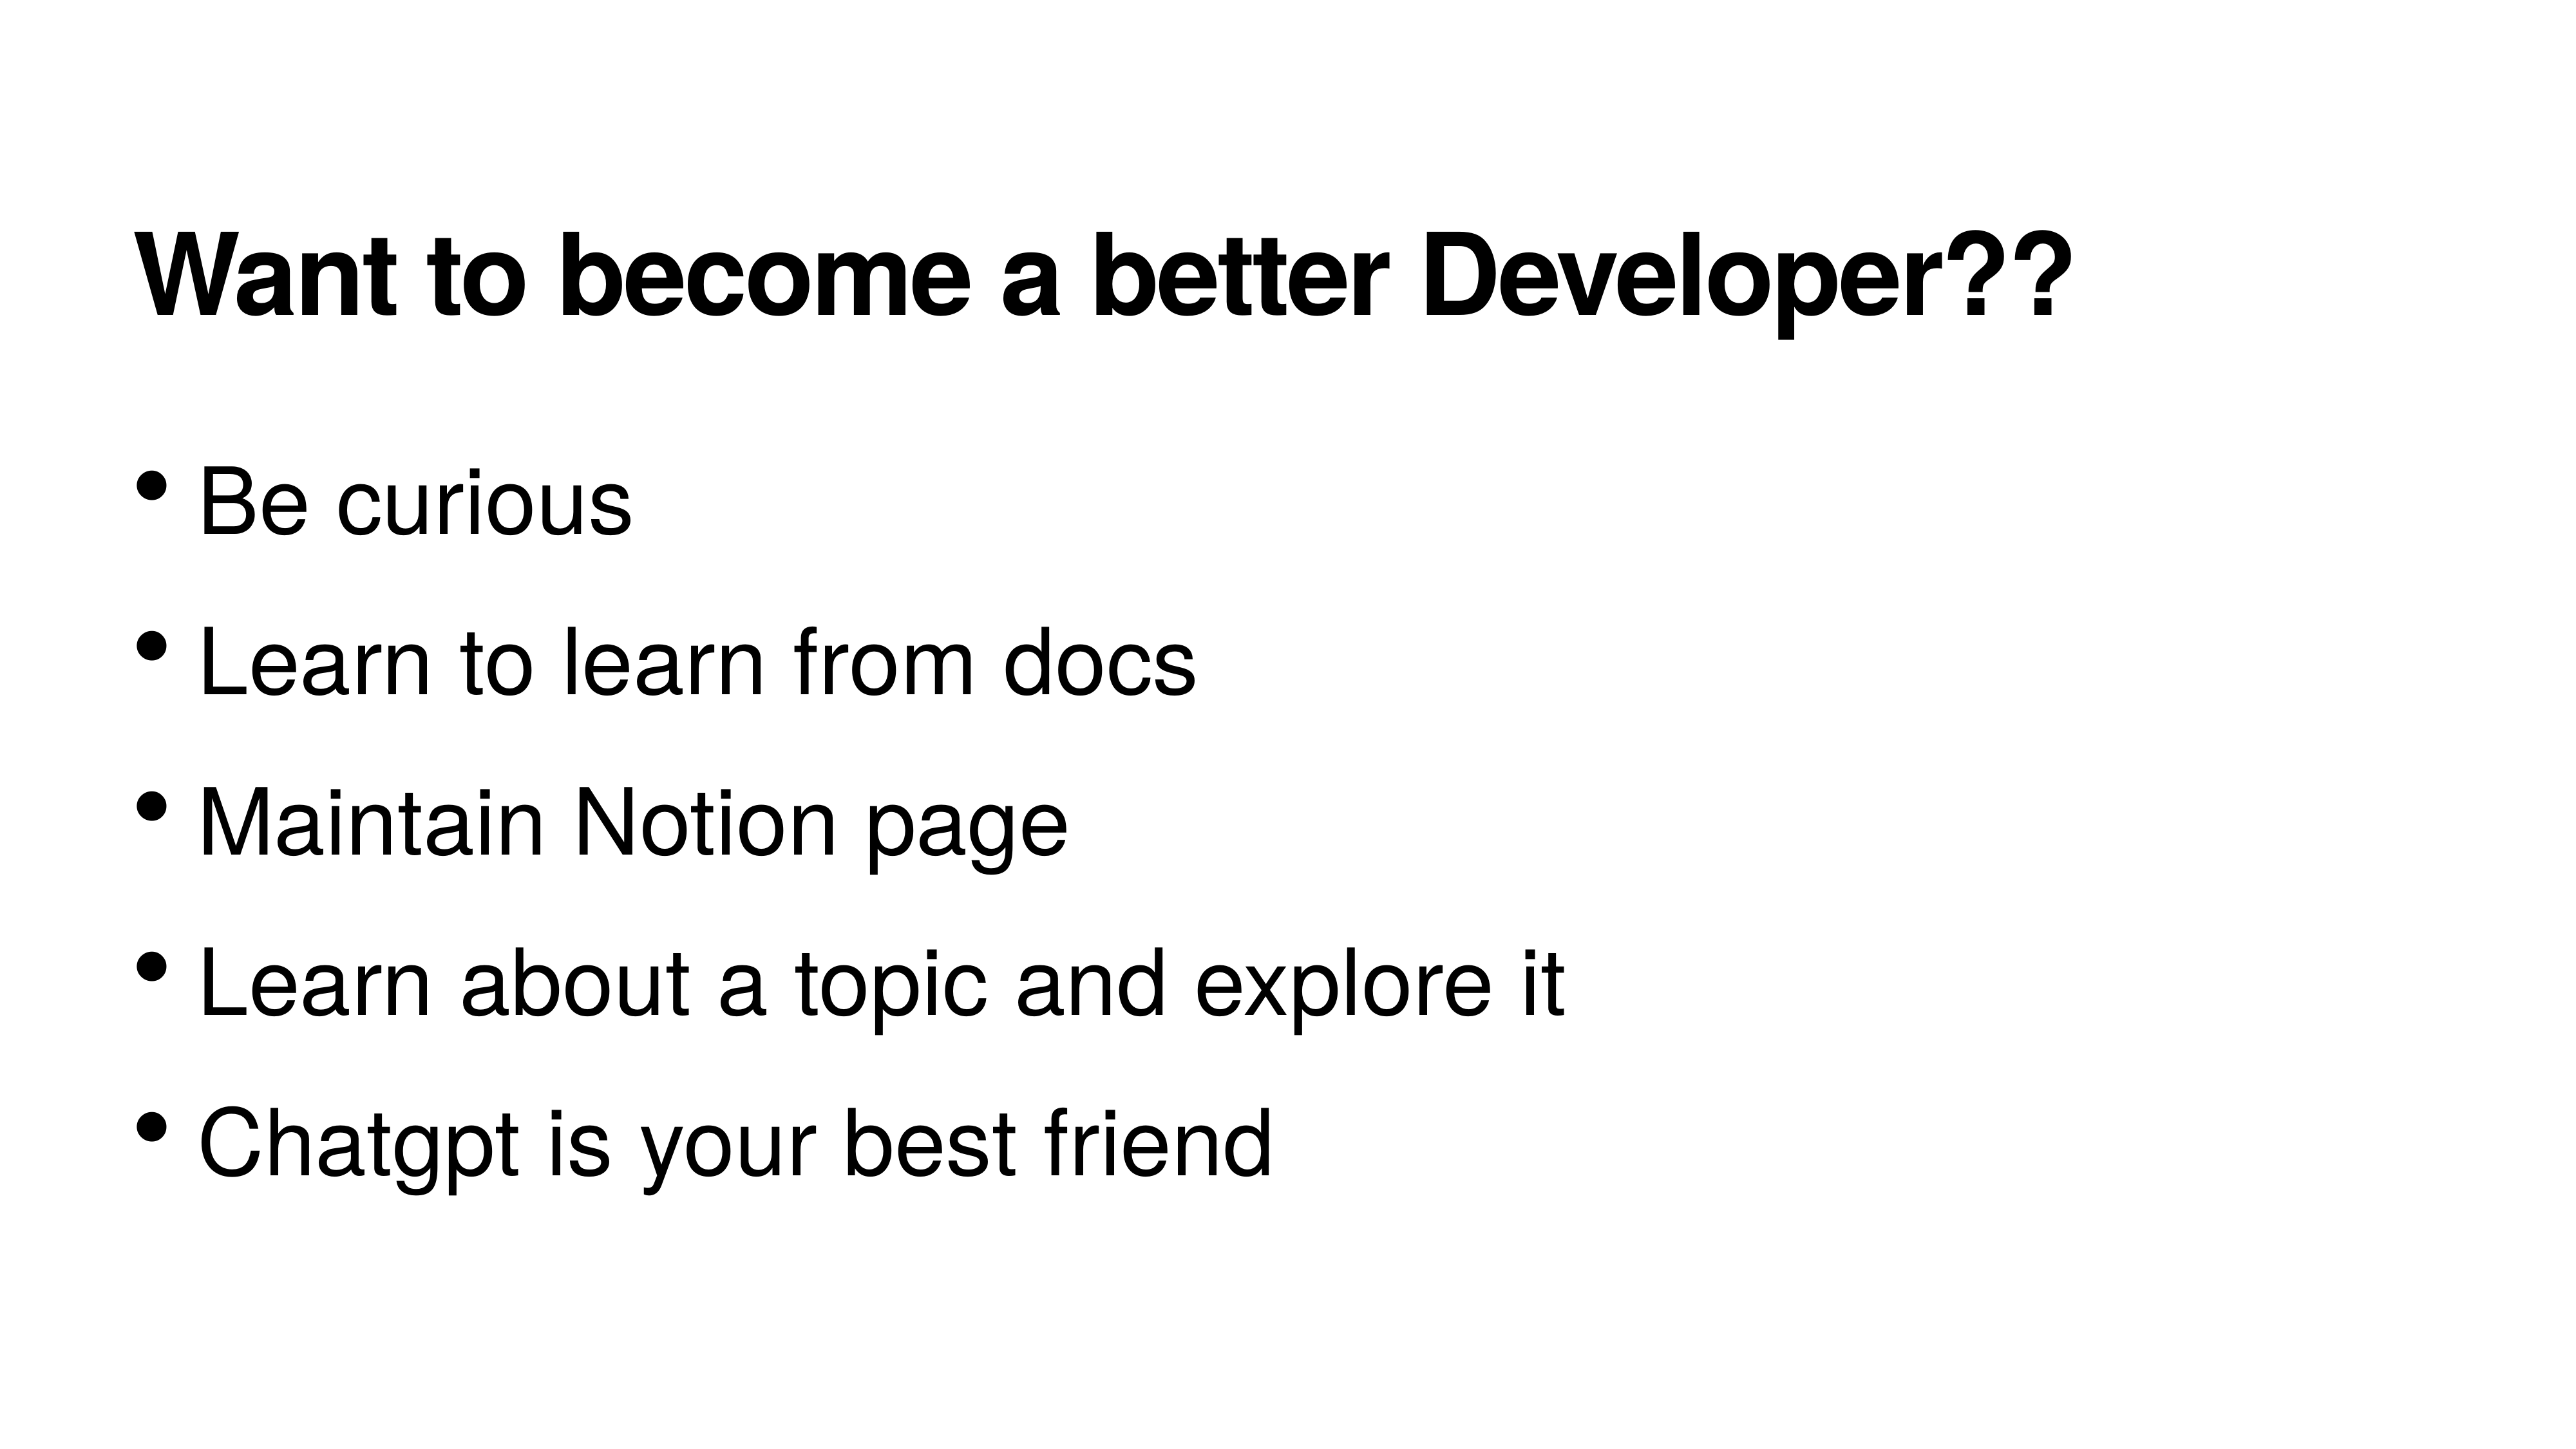

# Want to become a better Developer??
Be curious
Learn to learn from docs
Maintain Notion page
Learn about a topic and explore it
Chatgpt is your best friend